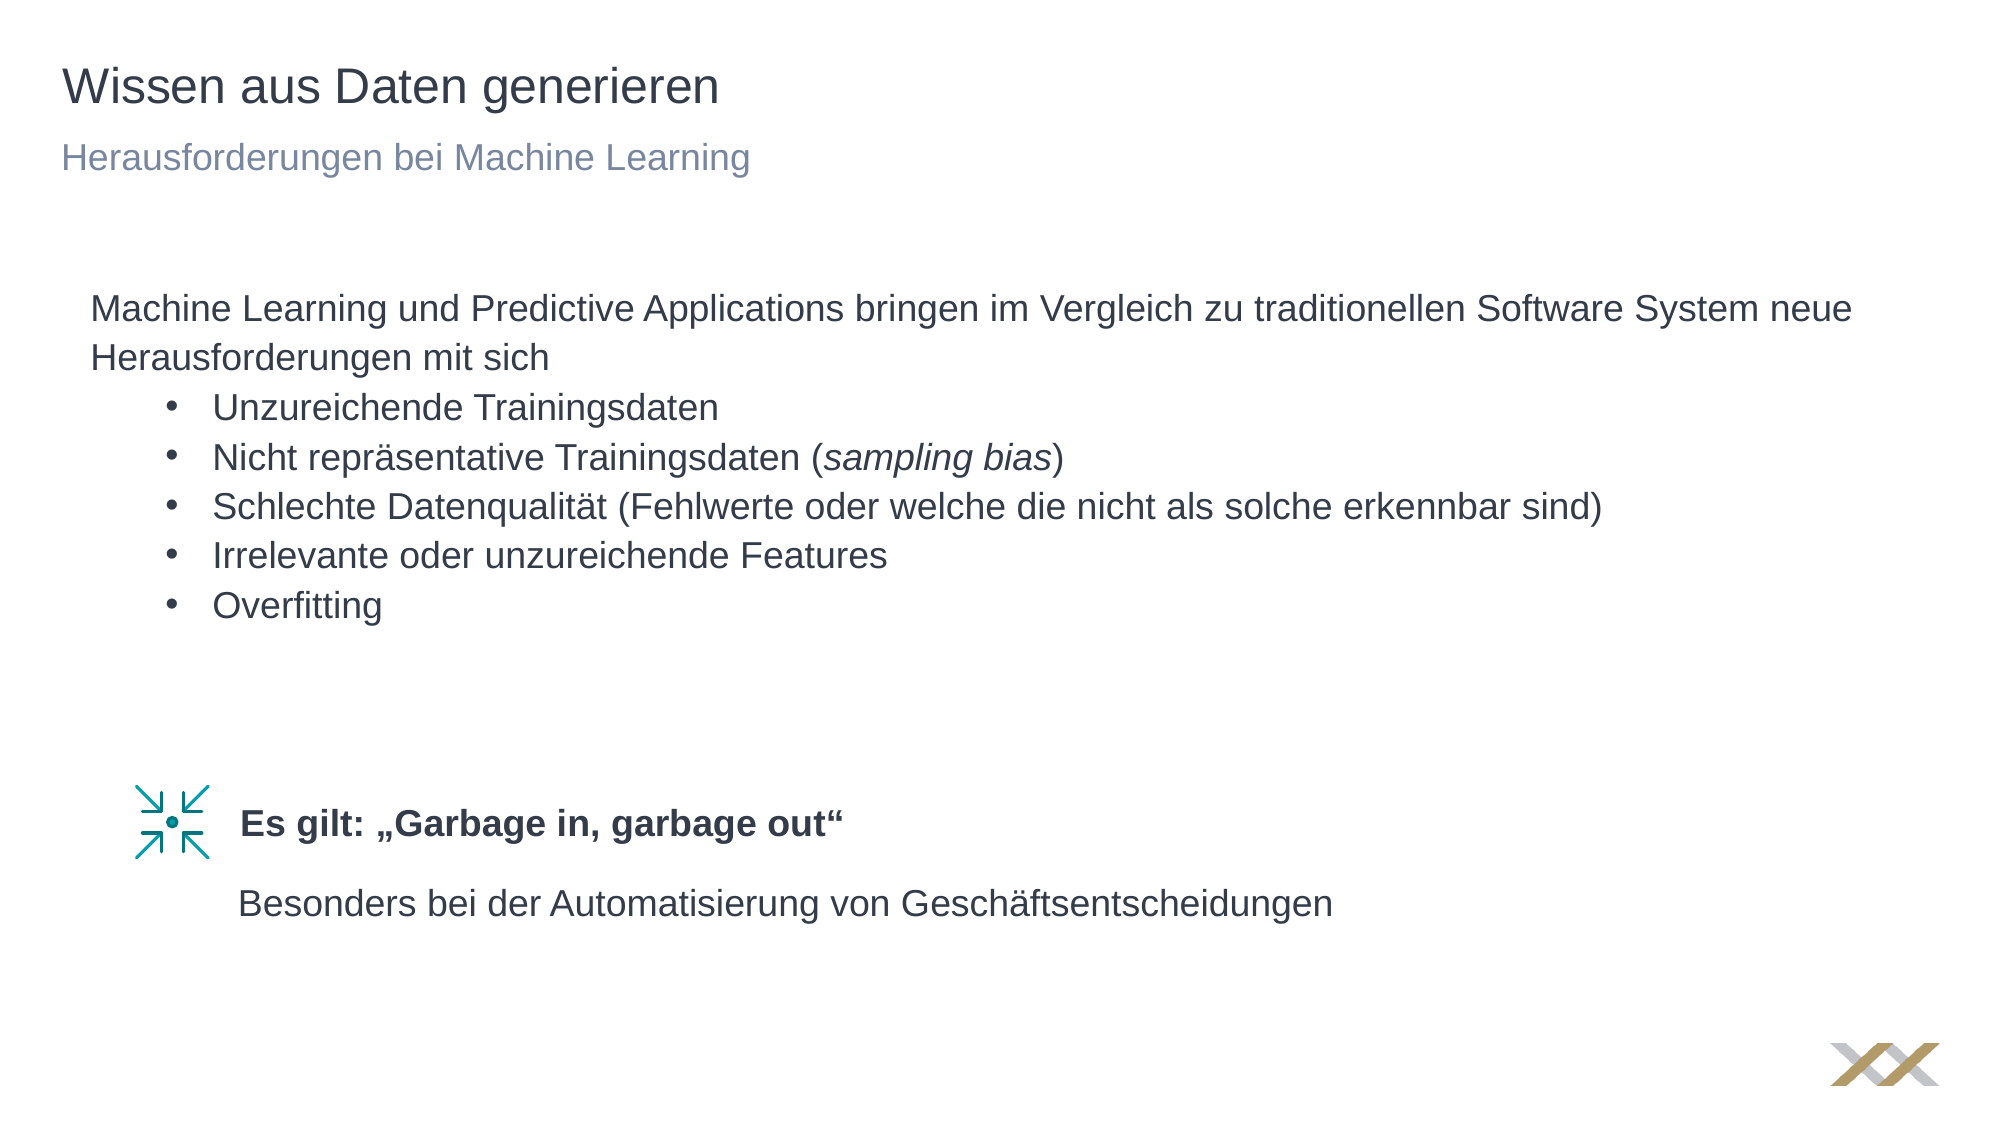

# Wissen aus Daten generieren
Herausforderungen bei Machine Learning
Machine Learning und Predictive Applications bringen im Vergleich zu traditionellen Software System neue Herausforderungen mit sich
Unzureichende Trainingsdaten
Nicht repräsentative Trainingsdaten (sampling bias)
Schlechte Datenqualität (Fehlwerte oder welche die nicht als solche erkennbar sind)
Irrelevante oder unzureichende Features
Overfitting

Es gilt: „Garbage in, garbage out“

Besonders bei der Automatisierung von Geschäftsentscheidungen